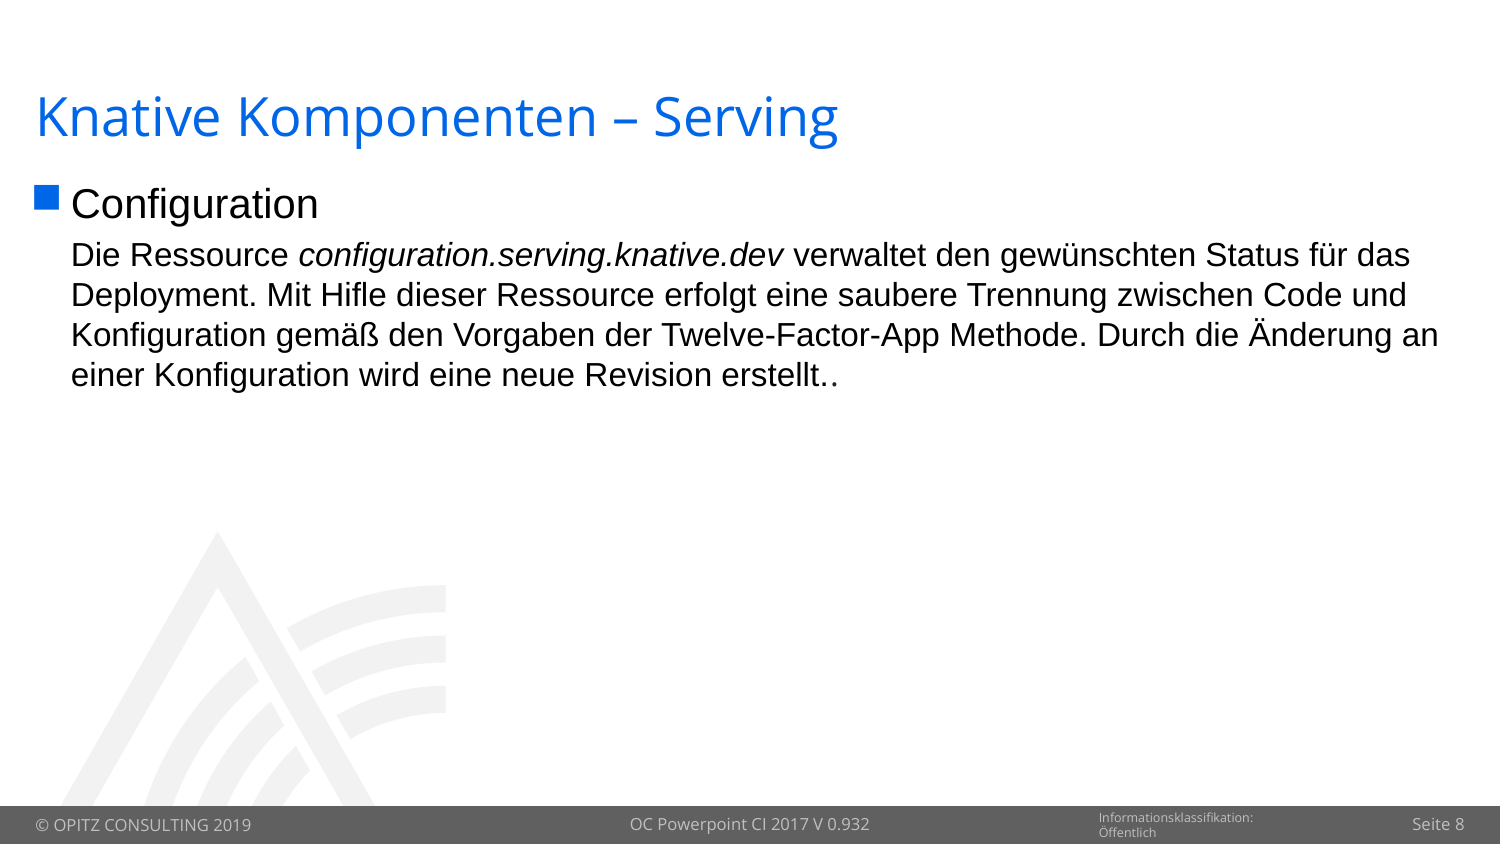

# Knative Komponenten – Serving
Configuration
Die Ressource configuration.serving.knative.dev verwaltet den gewünschten Status für das Deployment. Mit Hifle dieser Ressource erfolgt eine saubere Trennung zwischen Code und Konfiguration gemäß den Vorgaben der Twelve-Factor-App Methode. Durch die Änderung an einer Konfiguration wird eine neue Revision erstellt..

OC Powerpoint CI 2017 V 0.932
Seite 8